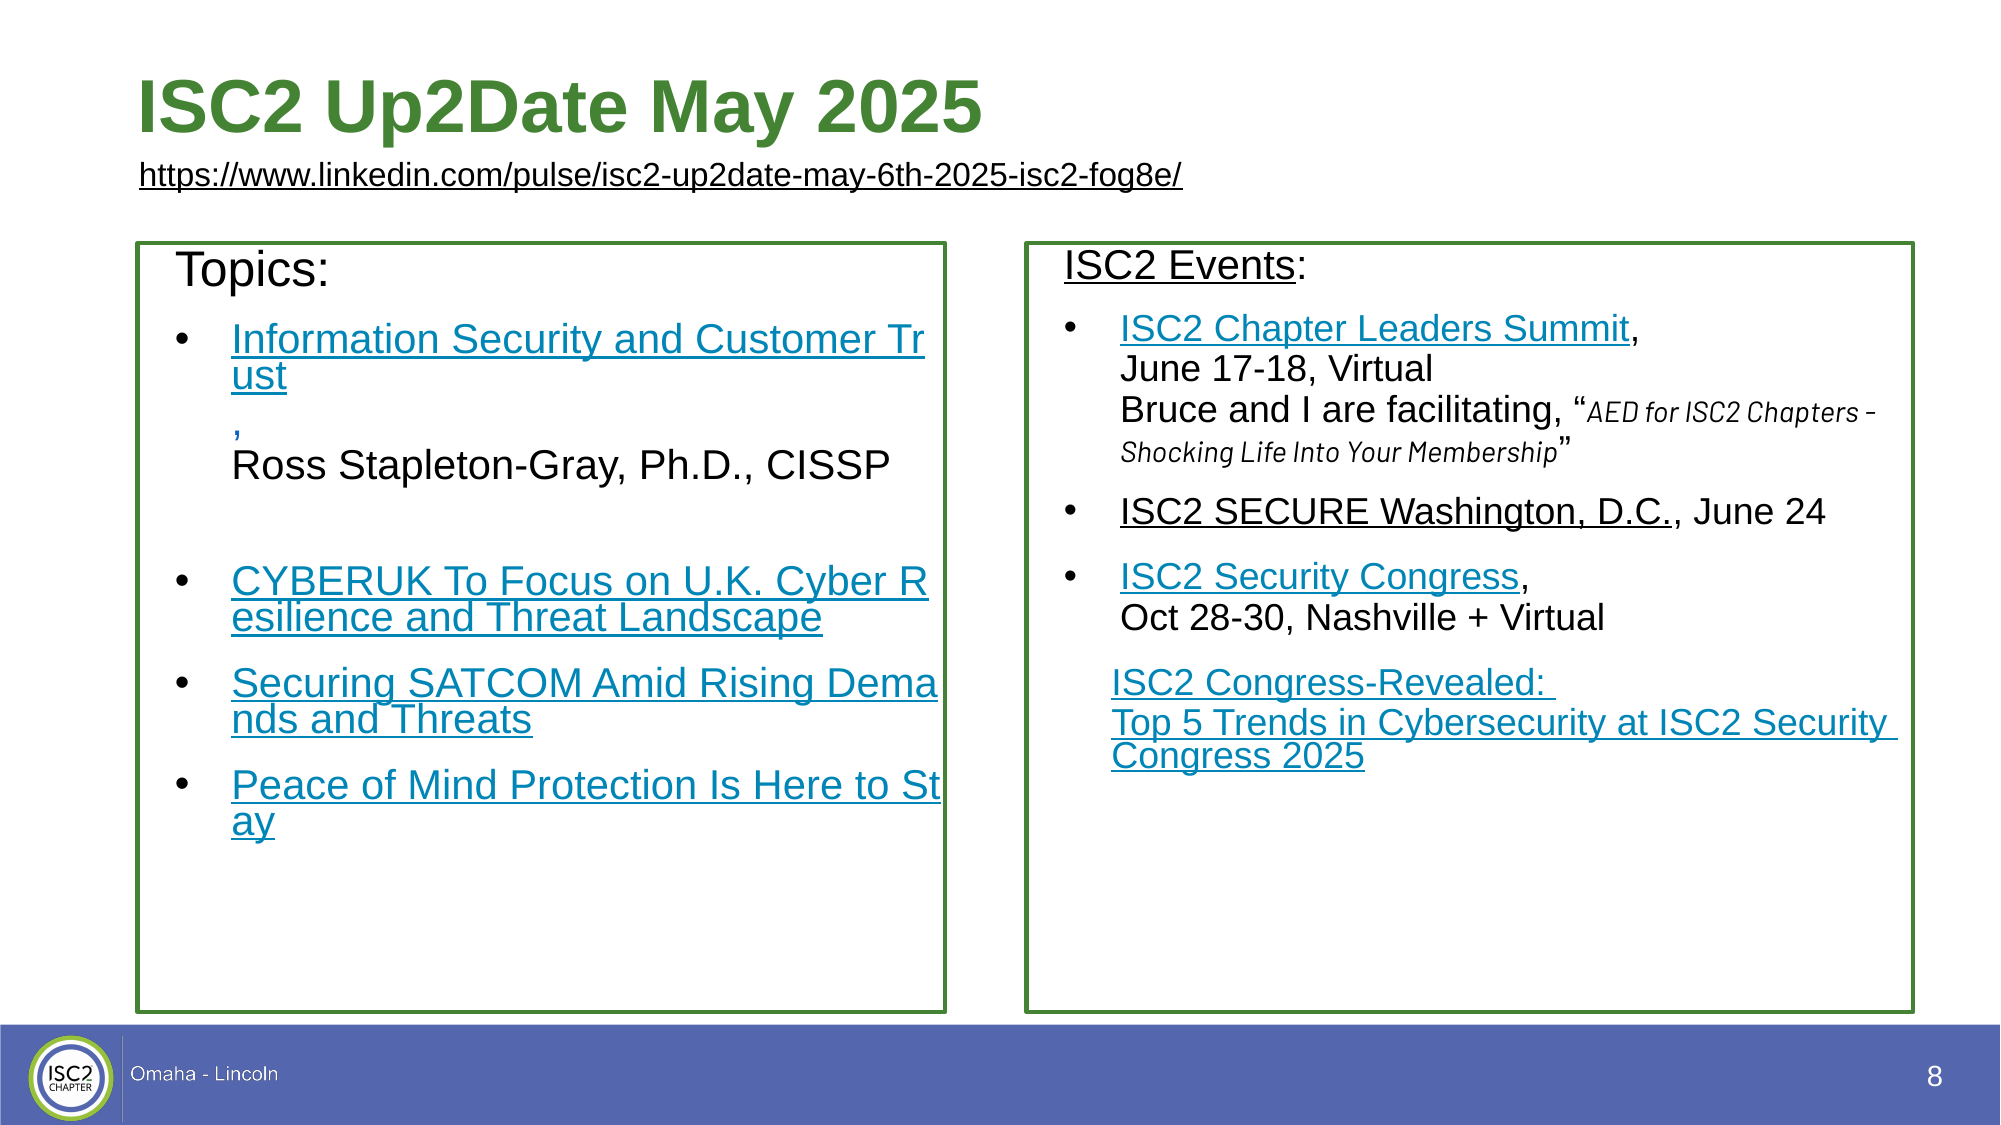

# ISC2 Up2Date May 2025
https://www.linkedin.com/pulse/isc2-up2date-may-6th-2025-isc2-fog8e/
ISC2 Events:
ISC2 Chapter Leaders Summit,
June 17-18, Virtual
Bruce and I are facilitating, “AED for ISC2 Chapters - Shocking Life Into Your Membership”
ISC2 SECURE Washington, D.C., June 24
ISC2 Security Congress,
Oct 28-30, Nashville + Virtual
ISC2 Congress-Revealed:
Top 5 Trends in Cybersecurity at ISC2 Security Congress 2025

Topics:
Information Security and Customer Trust,
Ross Stapleton-Gray, Ph.D., CISSP
CYBERUK To Focus on U.K. Cyber Resilience and Threat Landscape
Securing SATCOM Amid Rising Demands and Threats
Peace of Mind Protection Is Here to Stay
8